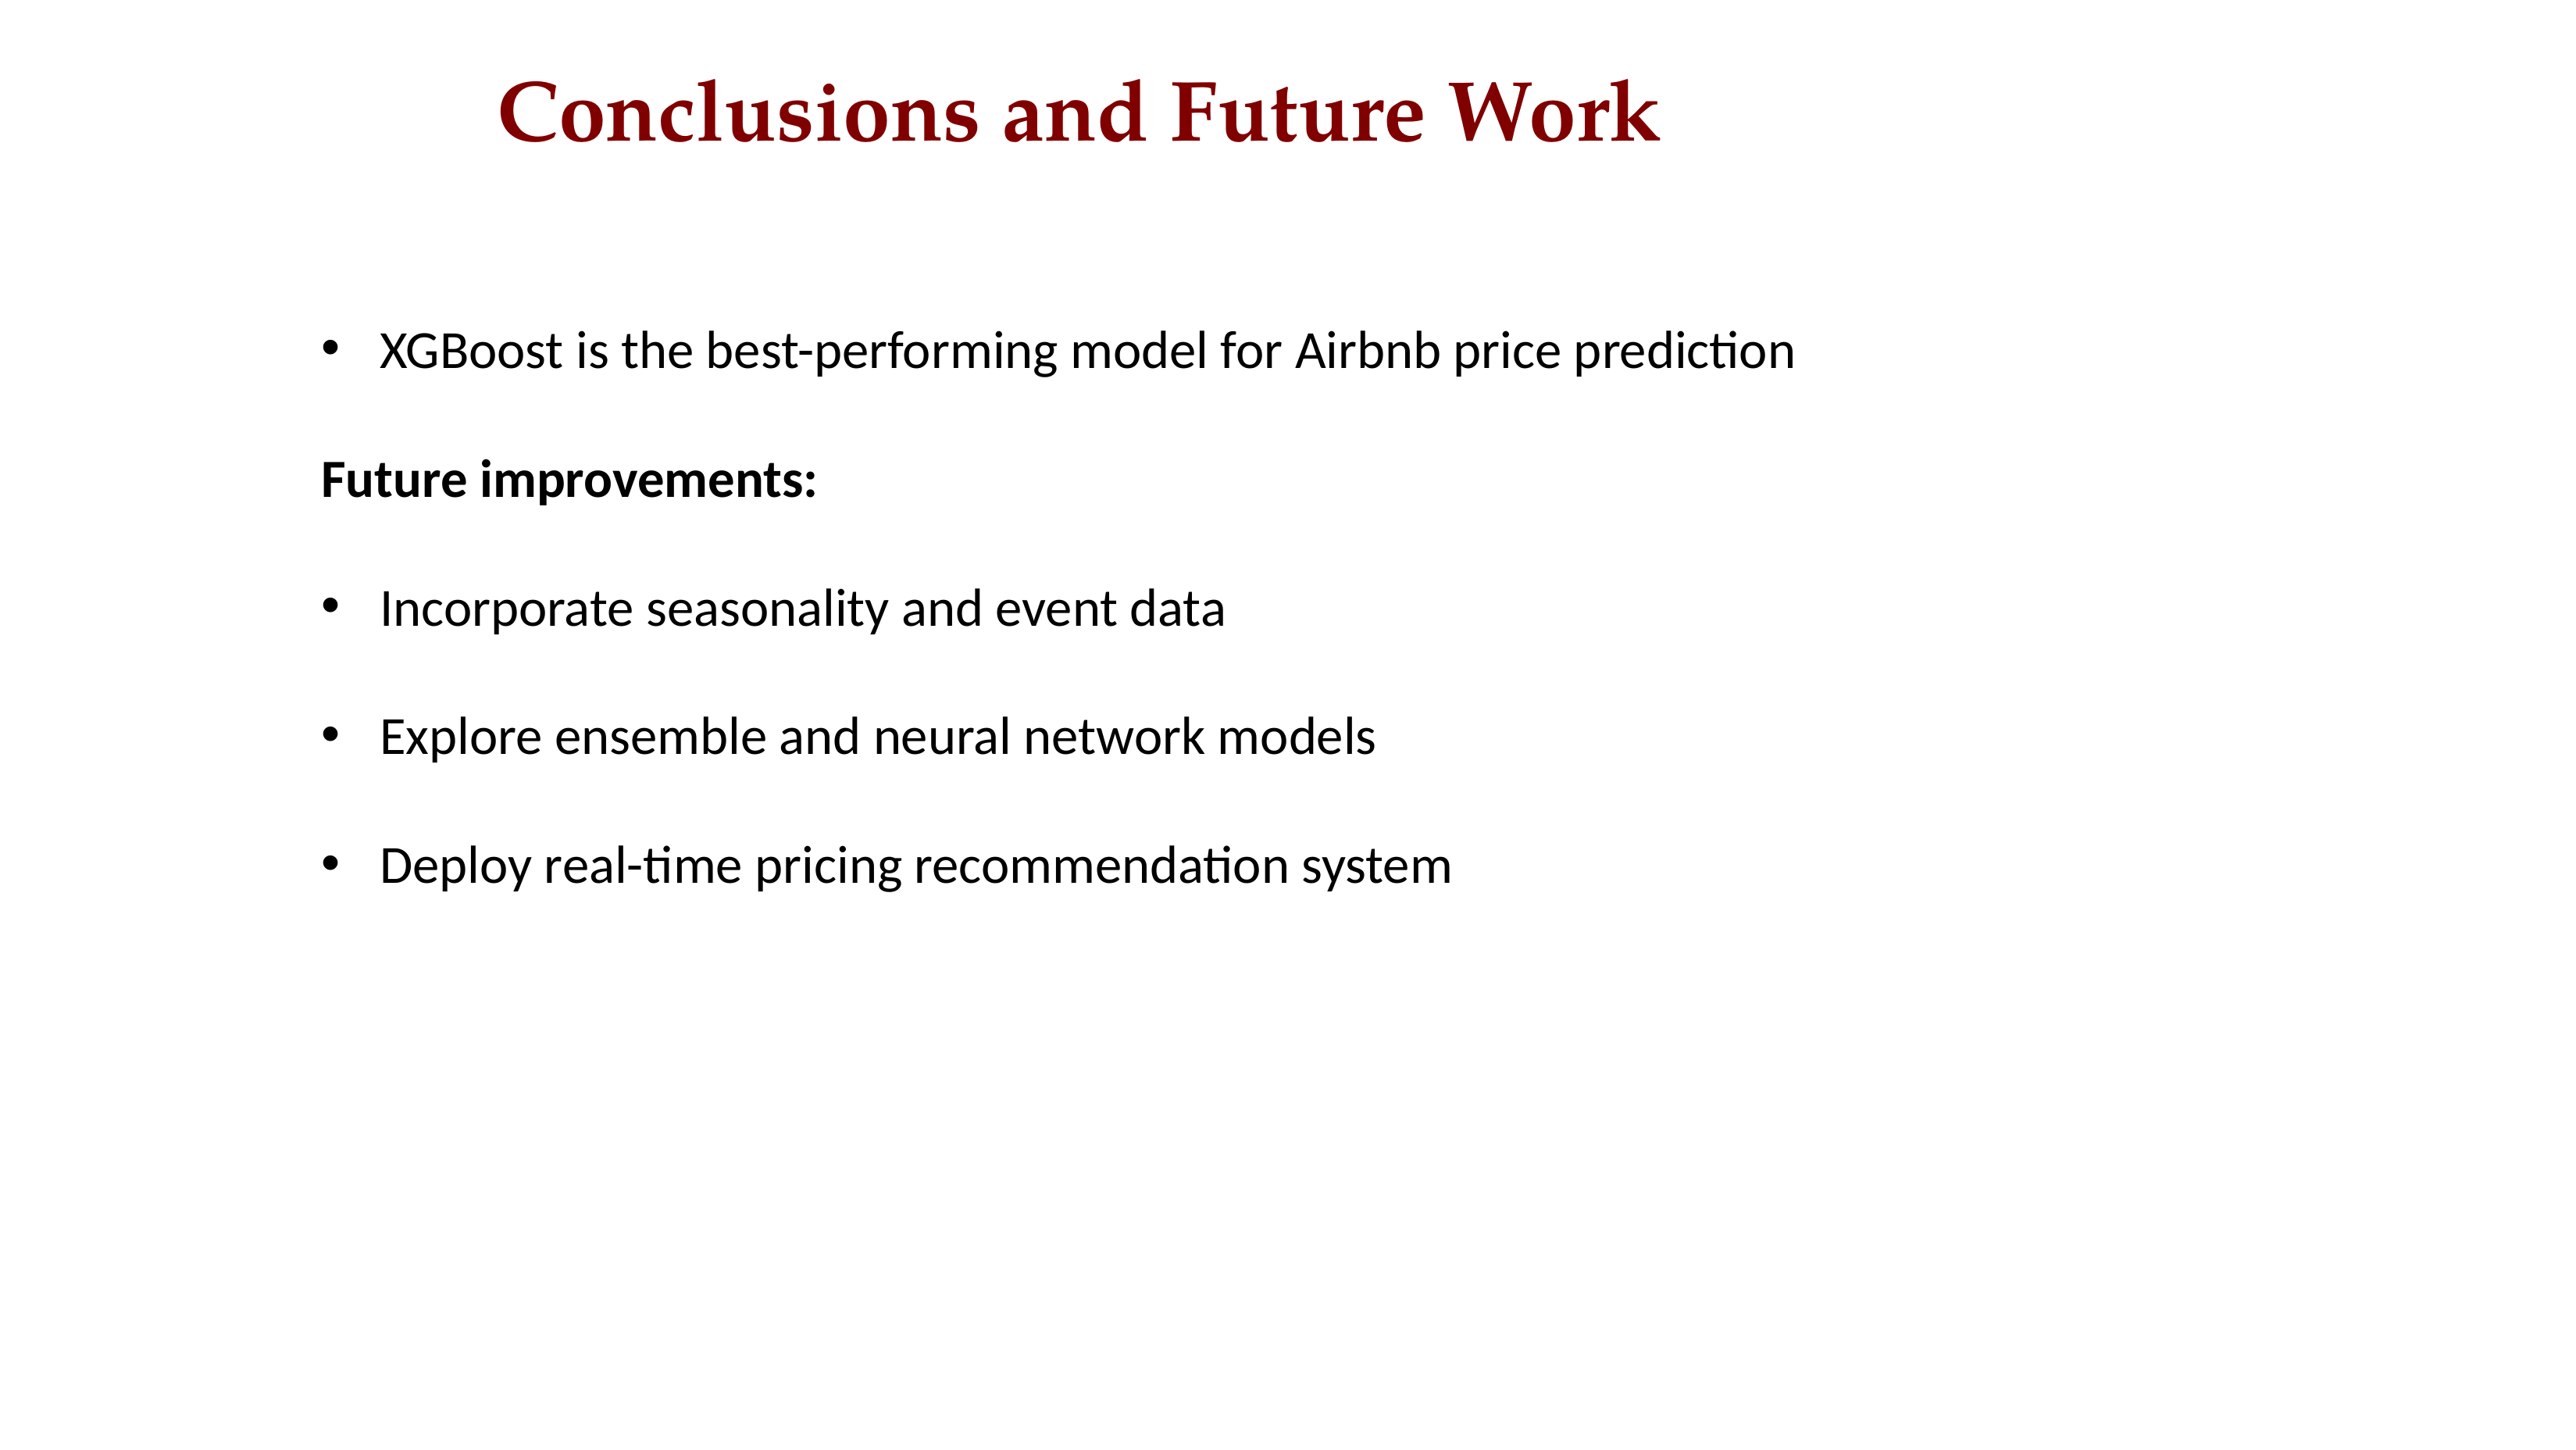

# Conclusions and Future Work
XGBoost is the best-performing model for Airbnb price prediction

Future improvements:

Incorporate seasonality and event data

Explore ensemble and neural network models

Deploy real-time pricing recommendation system